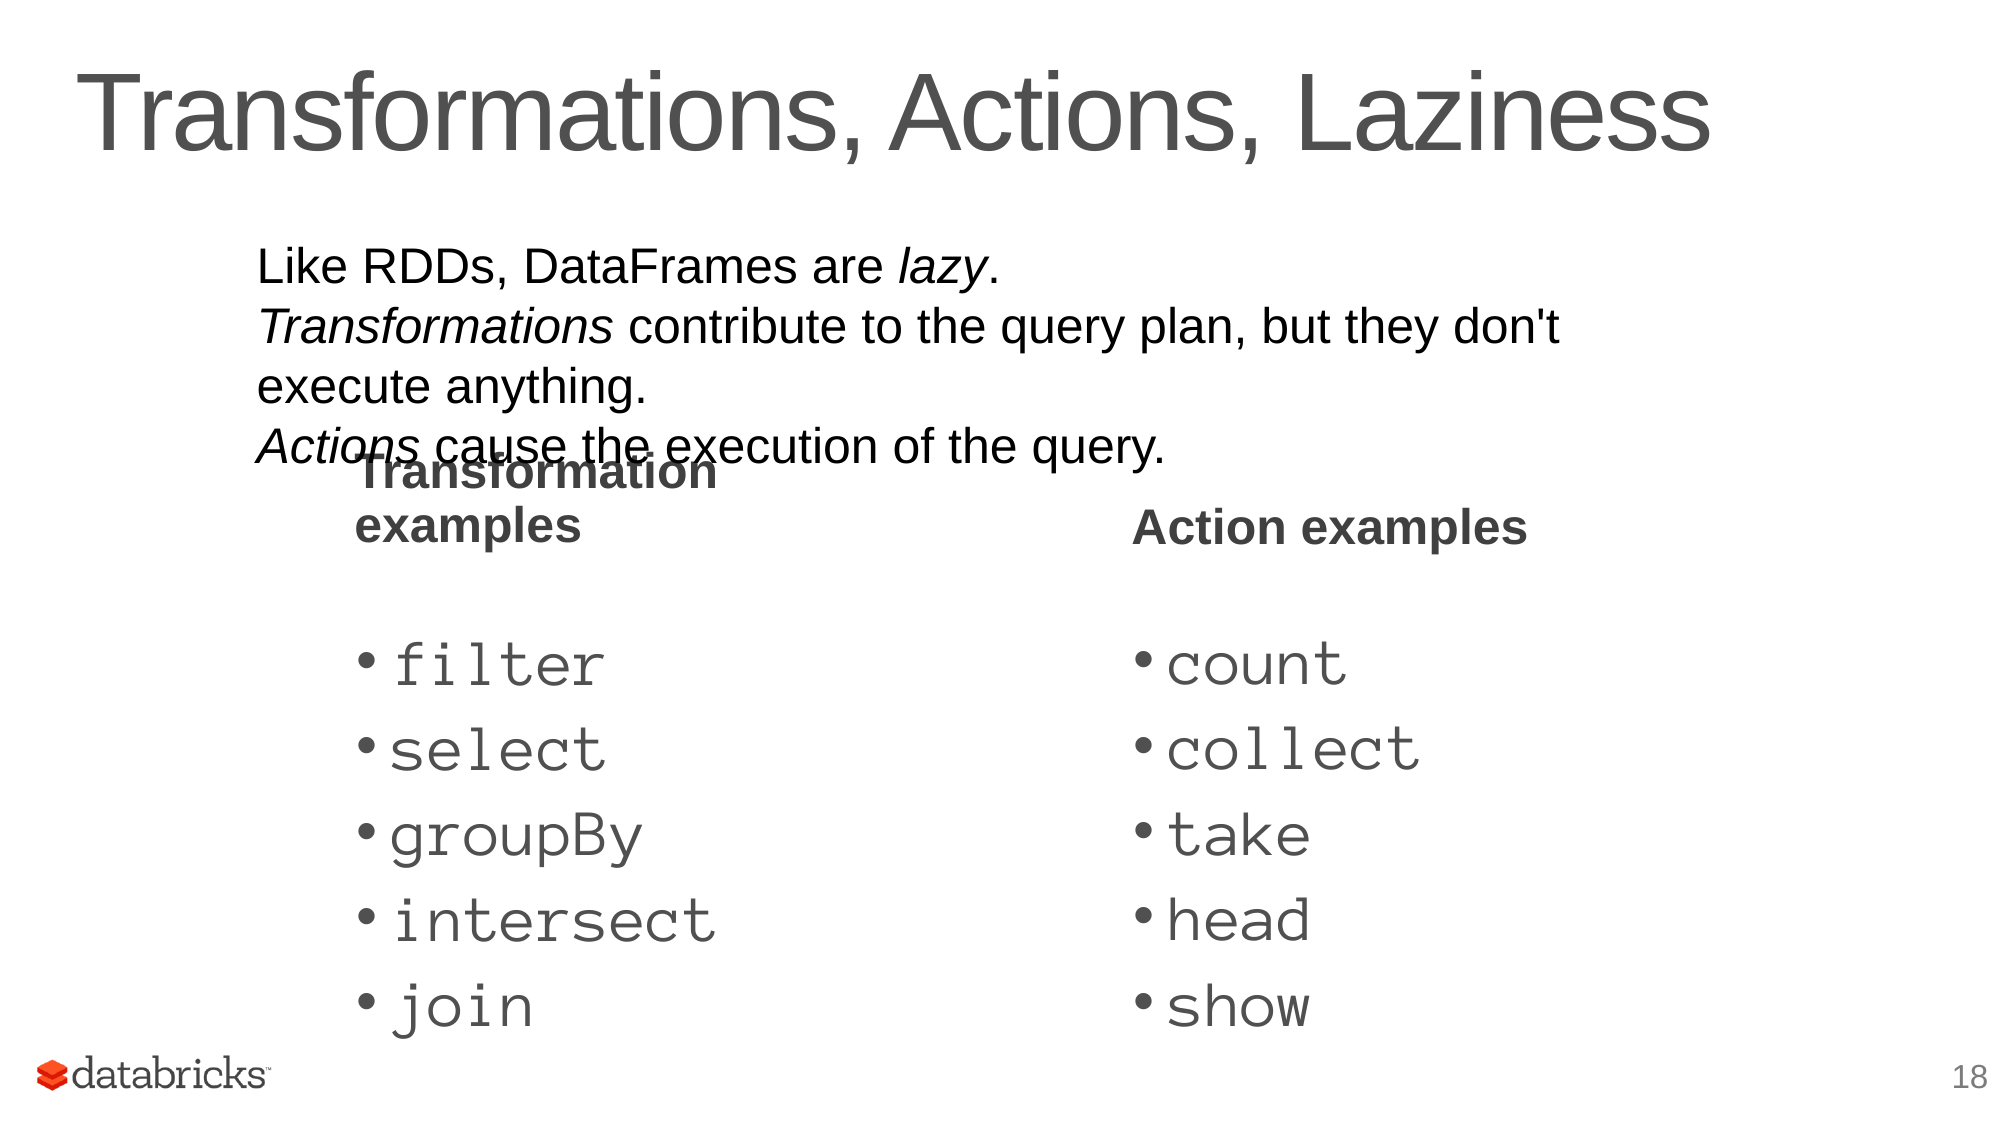

# Transformations, Actions, Laziness
Like RDDs, DataFrames are lazy.
Transformations contribute to the query plan, but they don't execute anything.
Actions cause the execution of the query.

Transformation examples
Action examples
count
collect
take
head
show
filter
select
groupBy
intersect
join
18